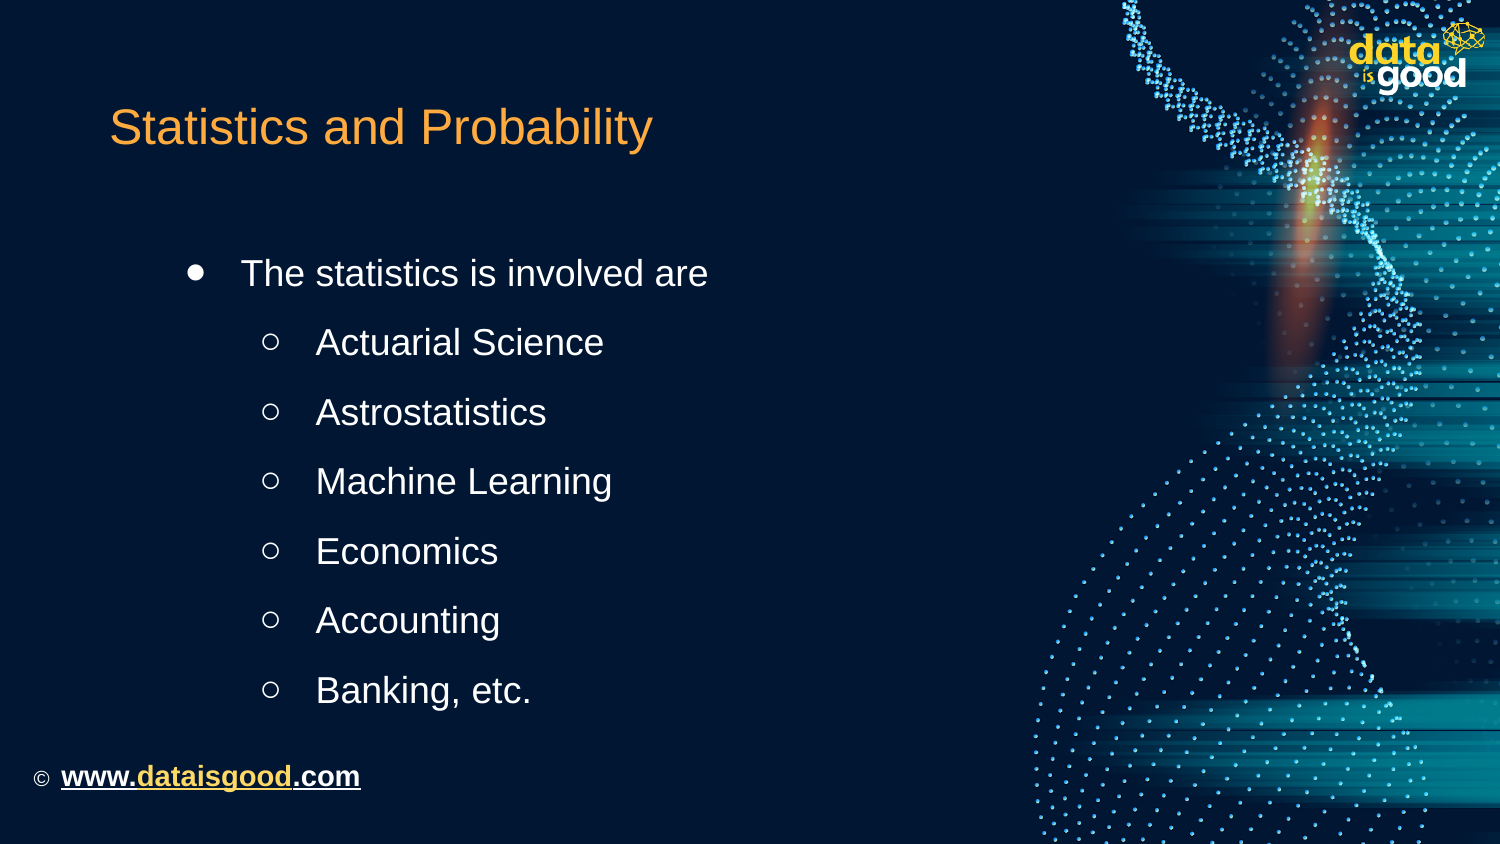

# Statistics and Probability
The statistics is involved are
Actuarial Science
Astrostatistics
Machine Learning
Economics
Accounting
Banking, etc.